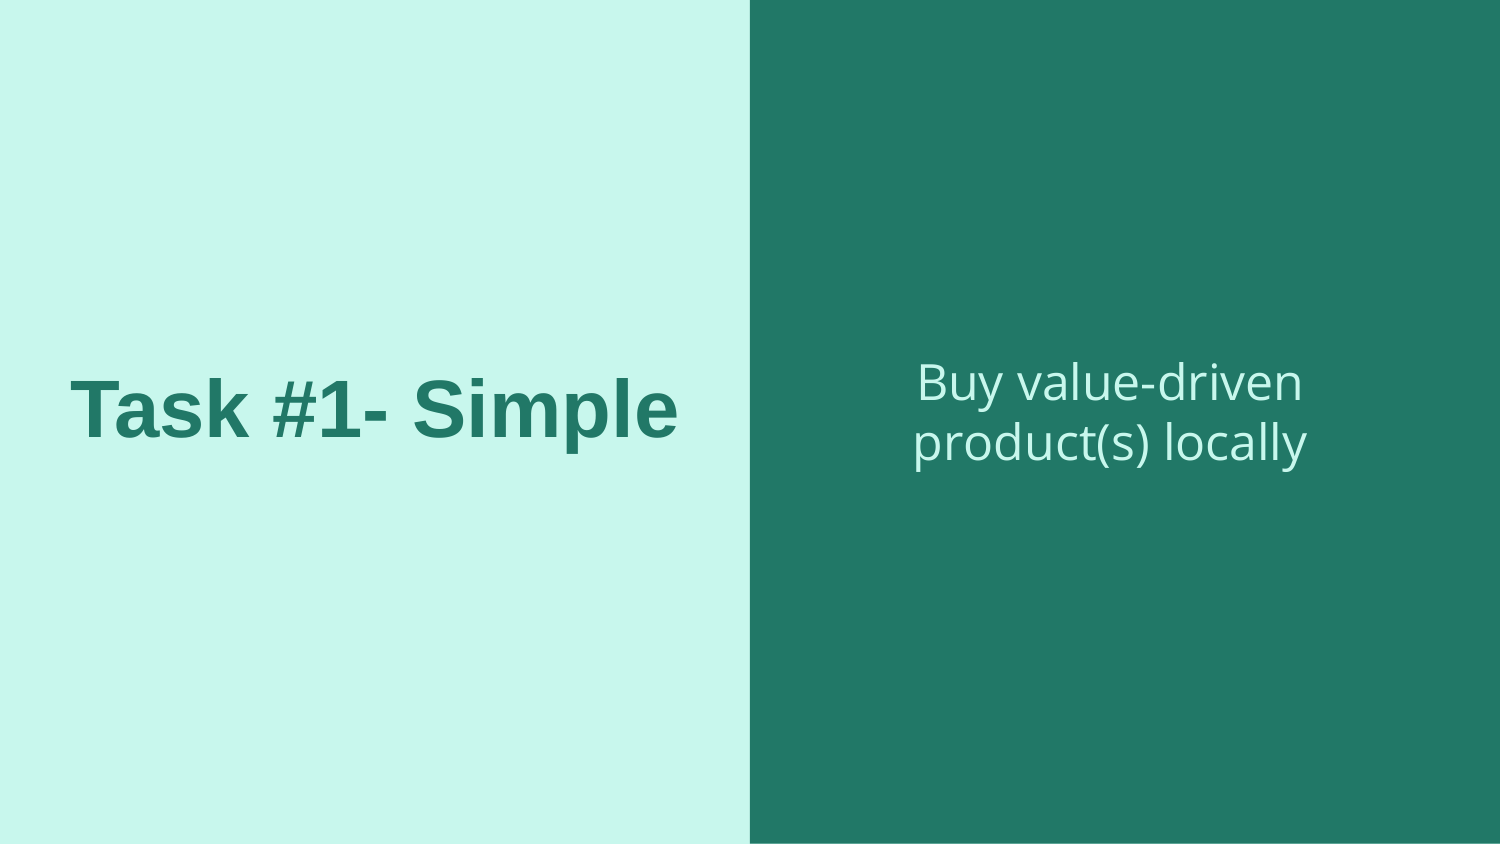

# Task #1- Simple
Buy value-driven product(s) locally